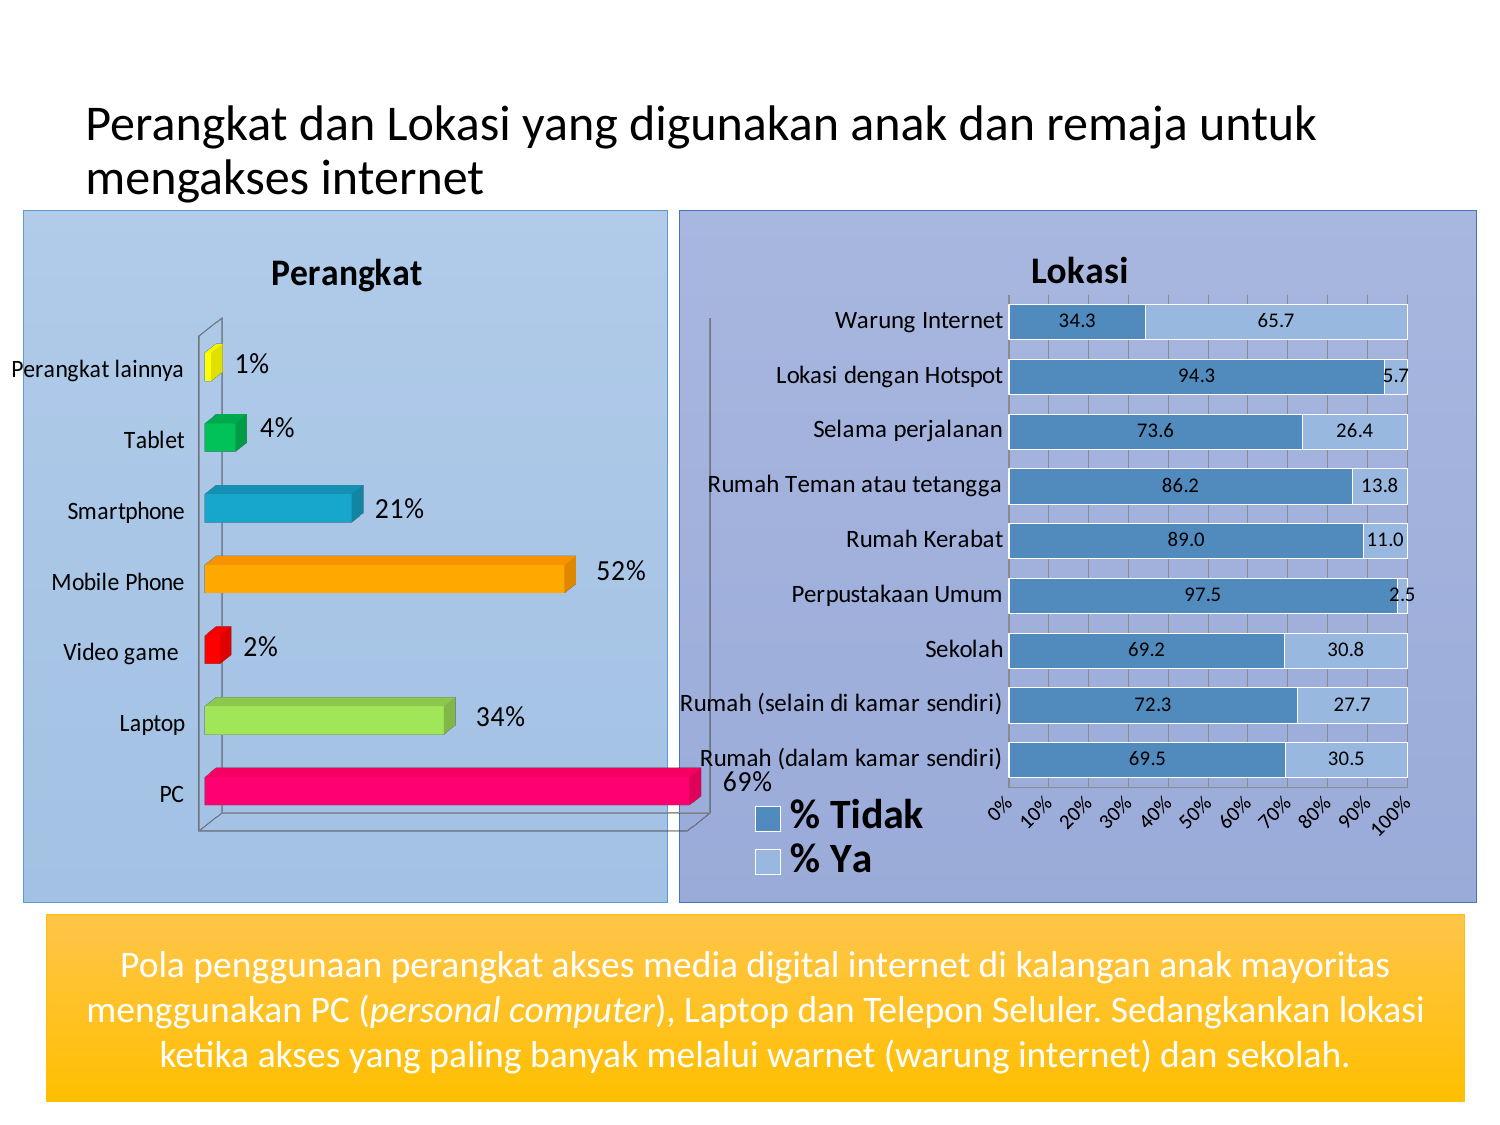

# Perangkat dan Lokasi yang digunakan anak dan remaja untuk mengakses internet

### Chart: Lokasi

| Category | % Tidak | % Ya |
|---|---|---|
| Rumah (dalam kamar sendiri) | 69.496855345912 | 30.50314465408805 |
| Rumah (selain di kamar sendiri) | 72.32704402515724 | 27.672955974842857 |
| Sekolah | 69.18238993710644 | 30.817610062893095 |
| Perpustakaan Umum | 97.48427672955975 | 2.5157232704402515 |
| Rumah Kerabat | 88.99371069182389 | 11.0062893081761 |
| Rumah Teman atau tetangga | 86.16352201257824 | 13.836477987421384 |
| Selama perjalanan | 73.58490566037797 | 26.415094339622627 |
| Lokasi dengan Hotspot | 94.33962264150944 | 5.660377358490566 |
| Warung Internet | 34.27672955974823 | 65.72327044025157 |

[unsupported chart]

Pola penggunaan perangkat akses media digital internet di kalangan anak mayoritas menggunakan PC (personal computer), Laptop dan Telepon Seluler. Sedangkankan lokasi ketika akses yang paling banyak melalui warnet (warung internet) dan sekolah.